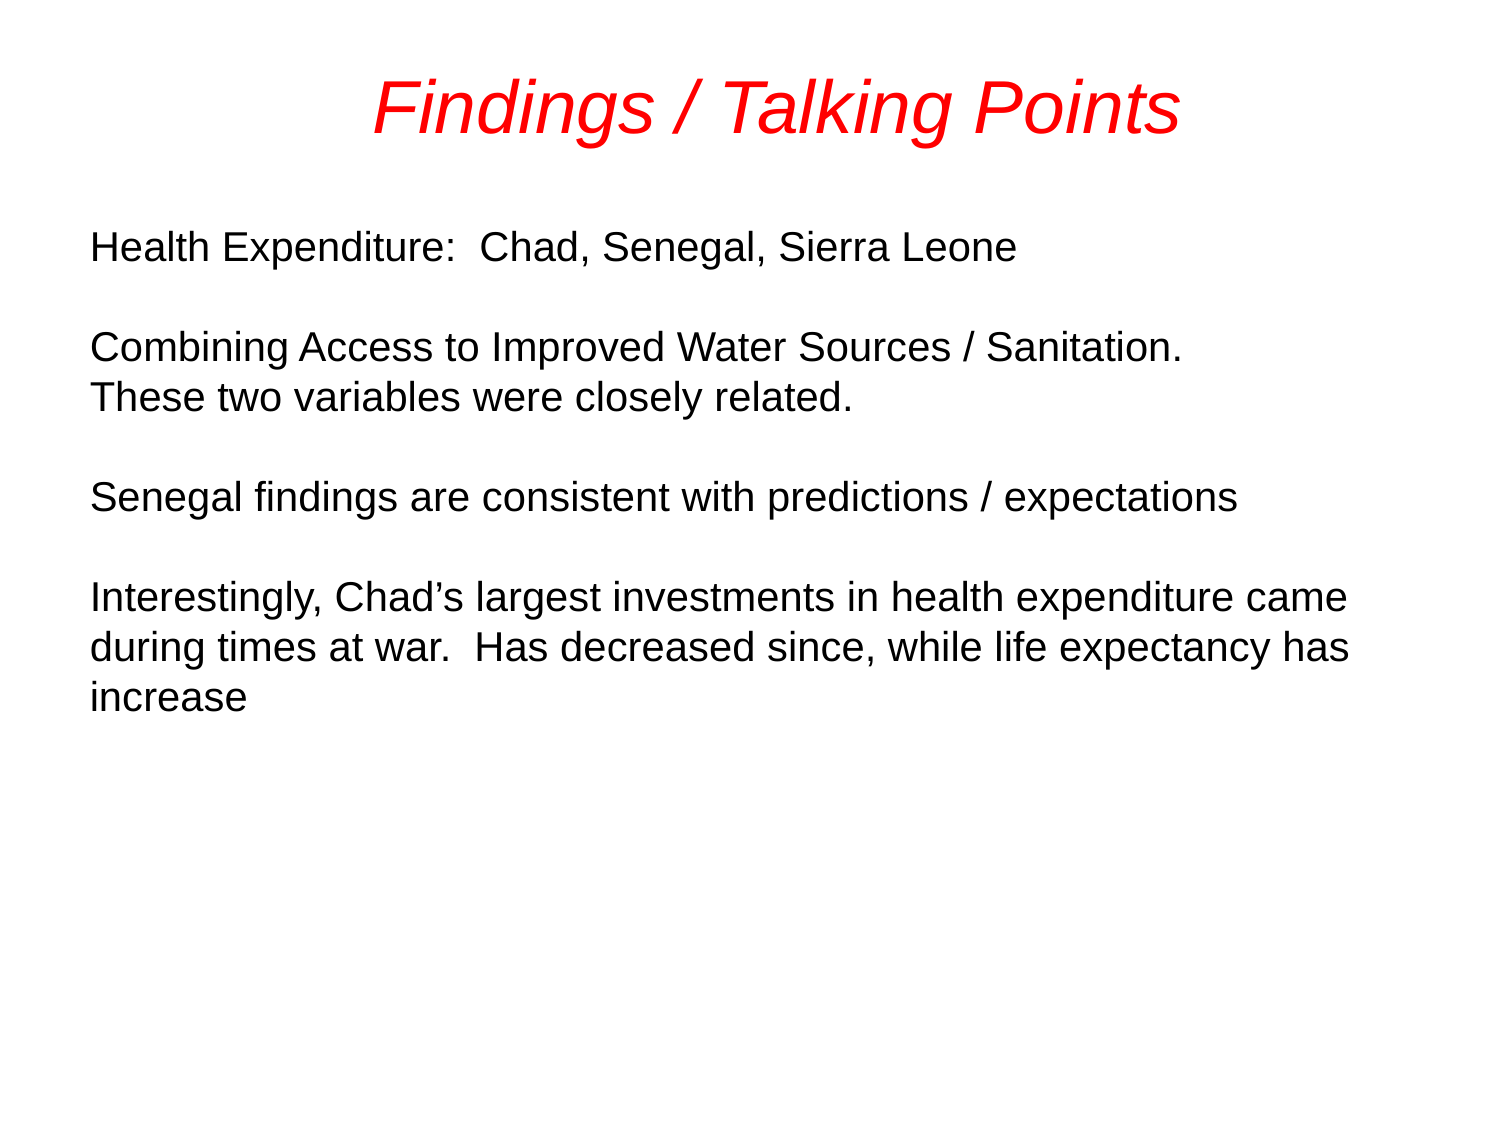

Findings / Talking Points
Health Expenditure:  Chad, Senegal, Sierra Leone

Combining Access to Improved Water Sources / Sanitation.
These two variables were closely related.

Senegal findings are consistent with predictions / expectations

Interestingly, Chad’s largest investments in health expenditure came during times at war.  Has decreased since, while life expectancy has increase